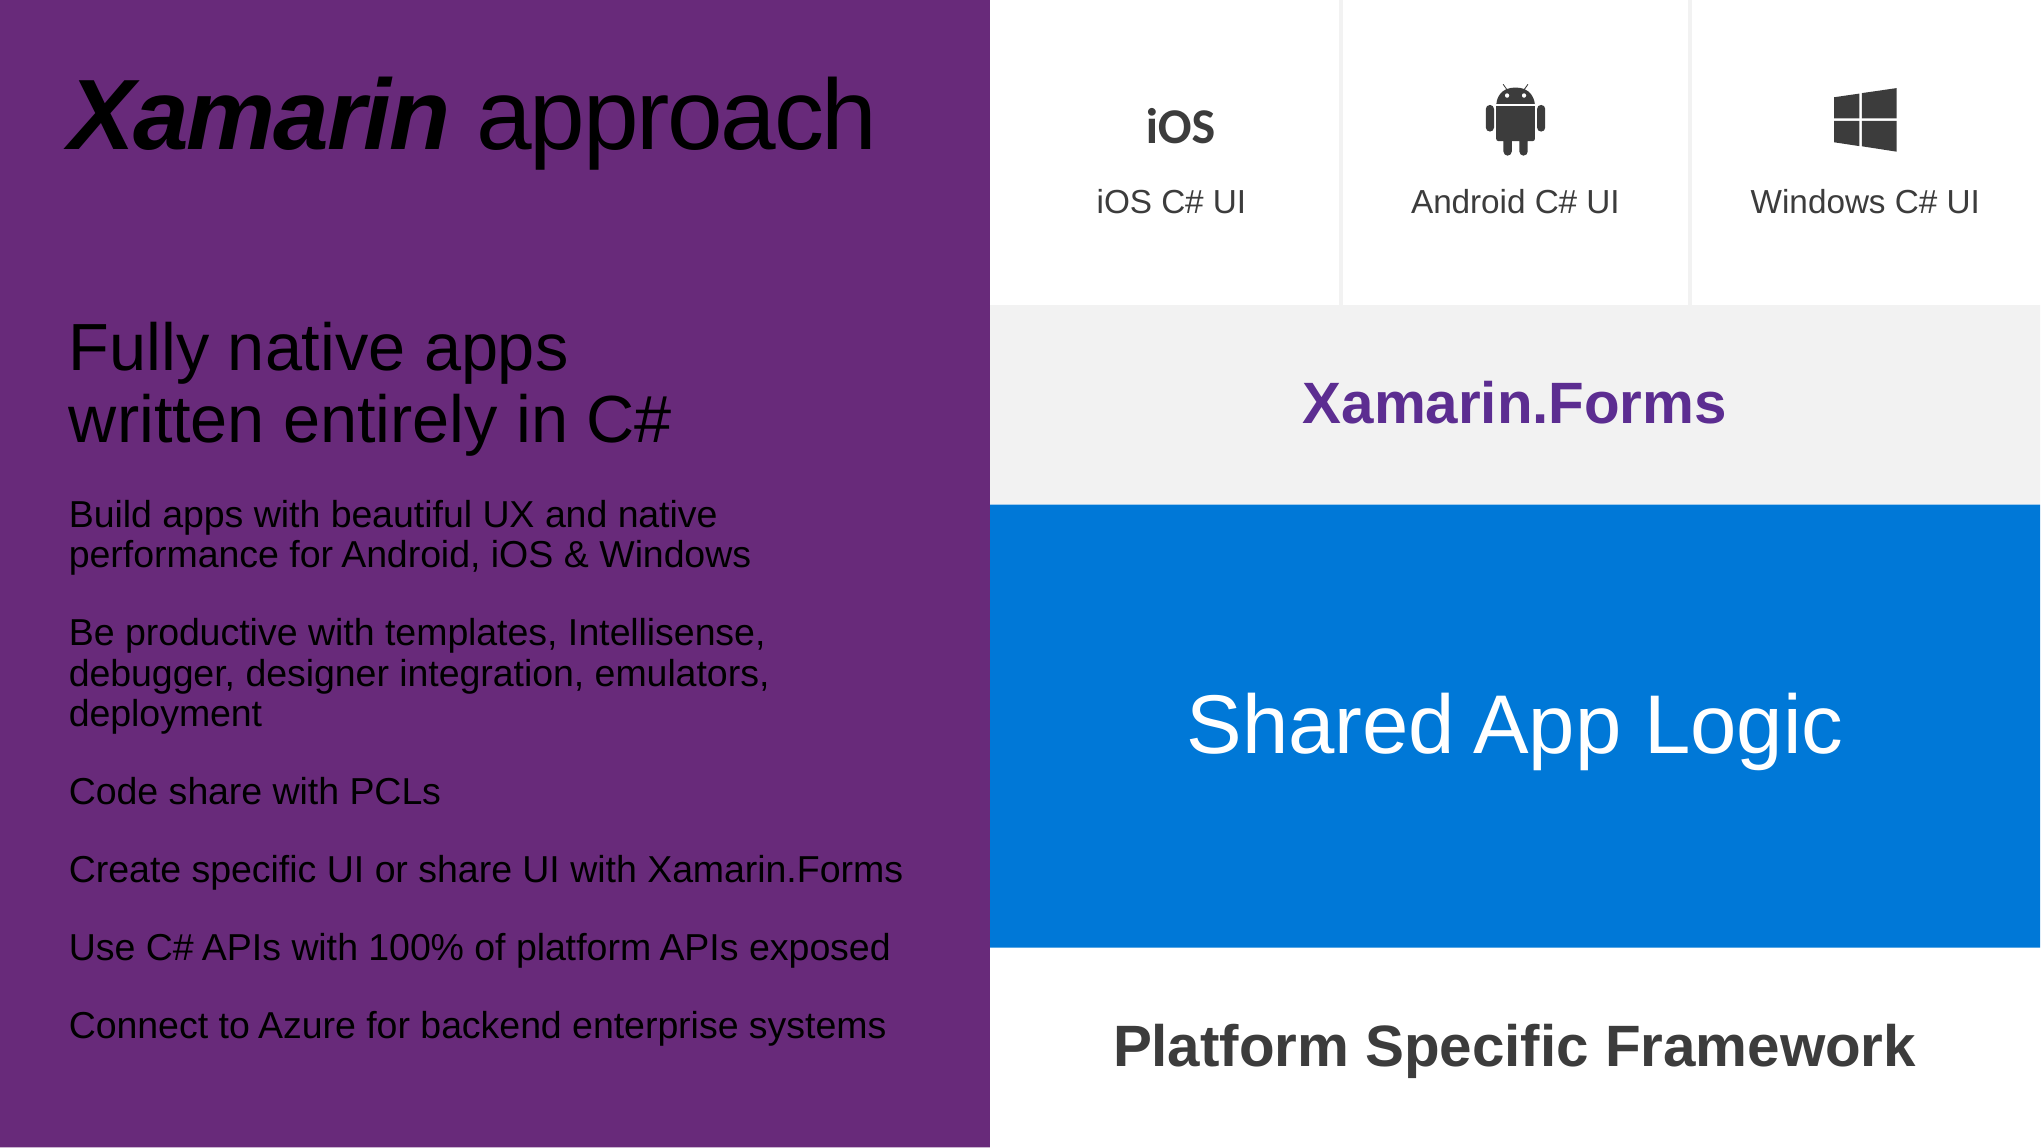

# Xamarin approach
iOS
iOS C# UI

Android C# UI

Windows C# UI
Fully native apps
written entirely in C#
Build apps with beautiful UX and native performance for Android, iOS & Windows
Be productive with templates, Intellisense,
debugger, designer integration, emulators, deployment
Code share with PCLs
Create specific UI or share UI with Xamarin.Forms
Use C# APIs with 100% of platform APIs exposed
Connect to Azure for backend enterprise systems
Xamarin.Forms
Shared App Logic
Platform Specific Framework